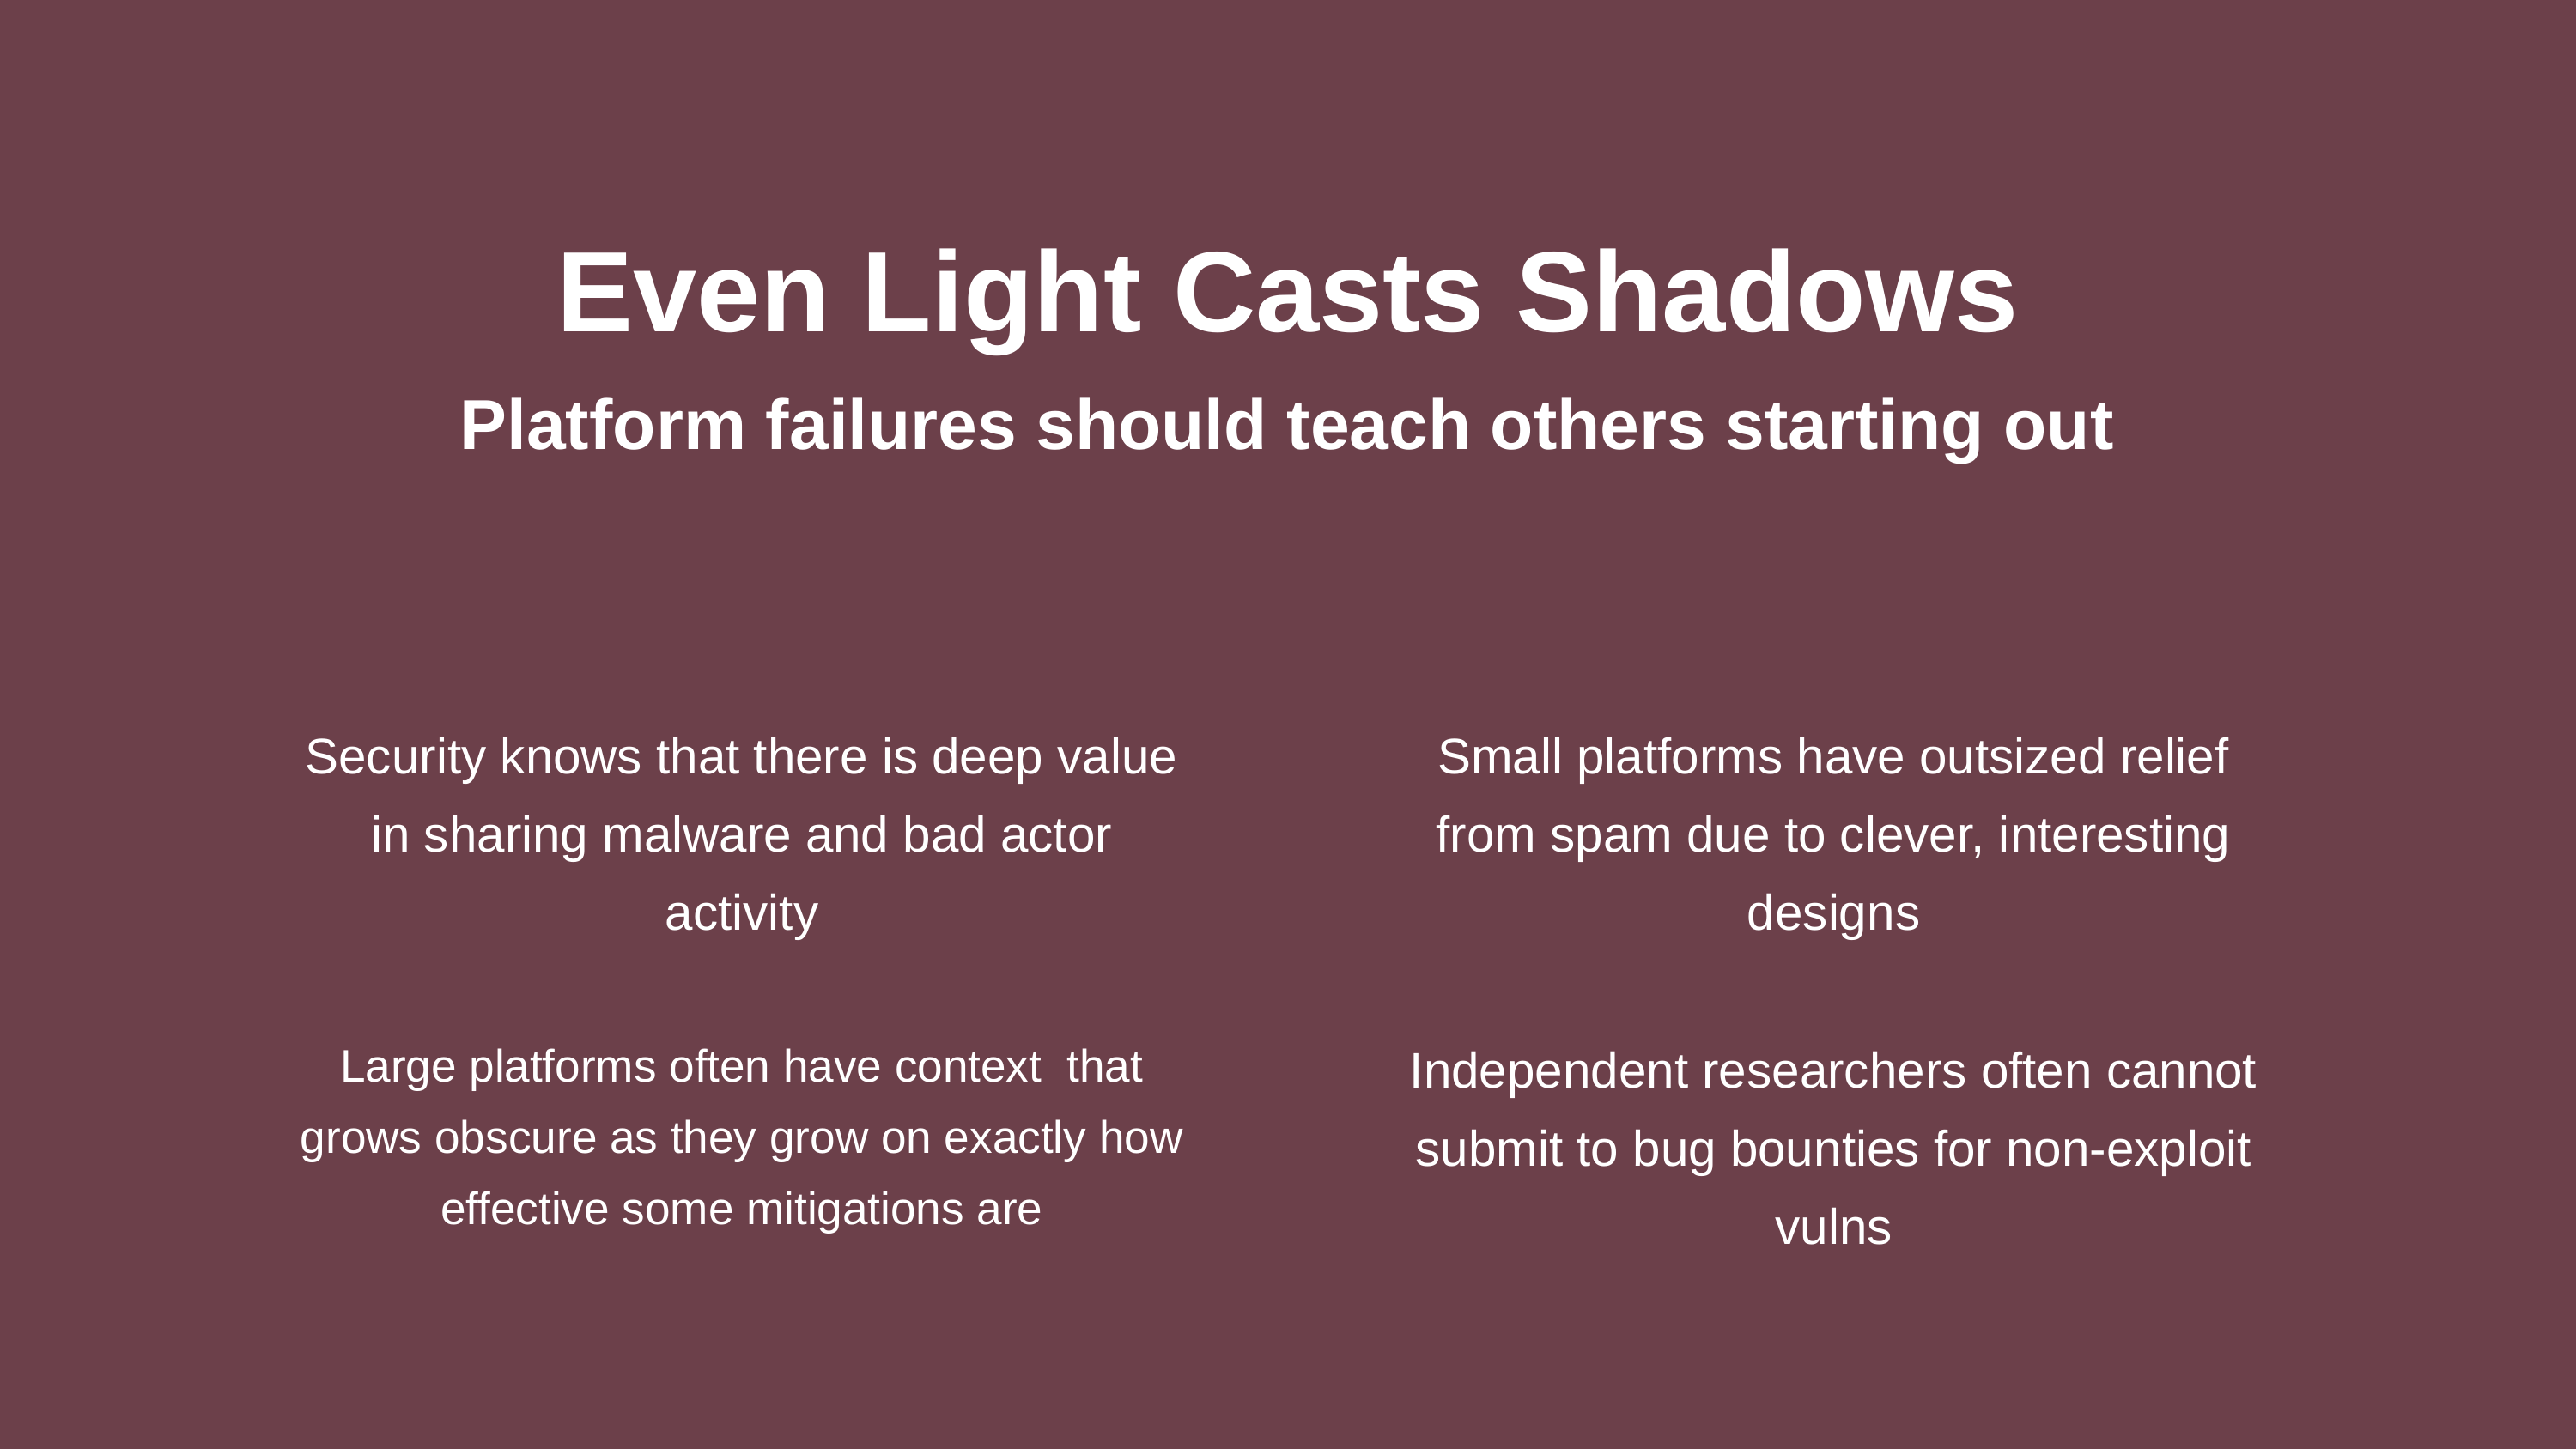

Even Light Casts Shadows
Platform failures should teach others starting out
Security knows that there is deep value in sharing malware and bad actor activity
Small platforms have outsized relief from spam due to clever, interesting designs
Large platforms often have context  that grows obscure as they grow on exactly how effective some mitigations are
Independent researchers often cannot submit to bug bounties for non-exploit vulns